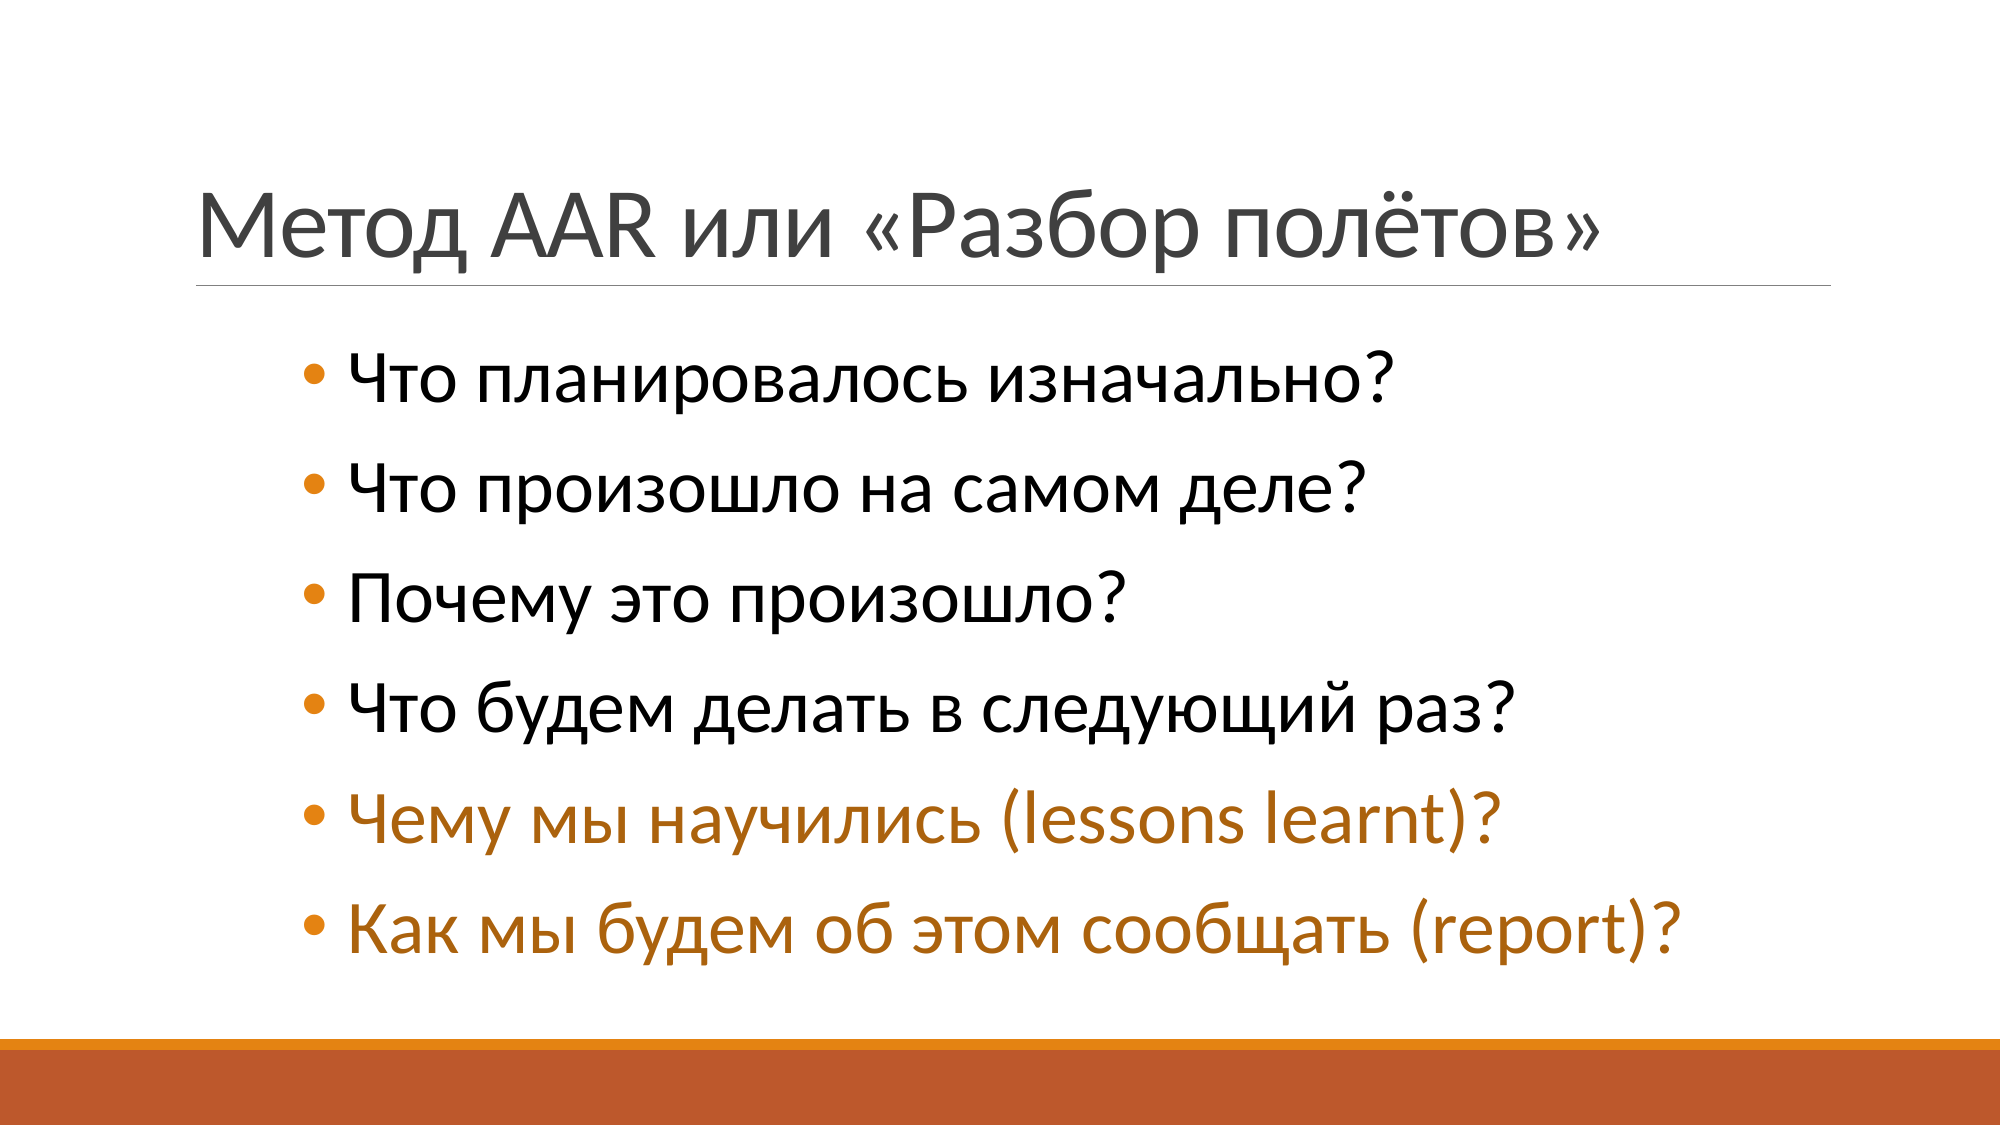

# Метод AAR или «Разбор полётов»
 Что планировалось изначально?
 Что произошло на самом деле?
 Почему это произошло?
 Что будем делать в следующий раз?
 Чему мы научились (lessons learnt)?
 Как мы будем об этом сообщать (report)?